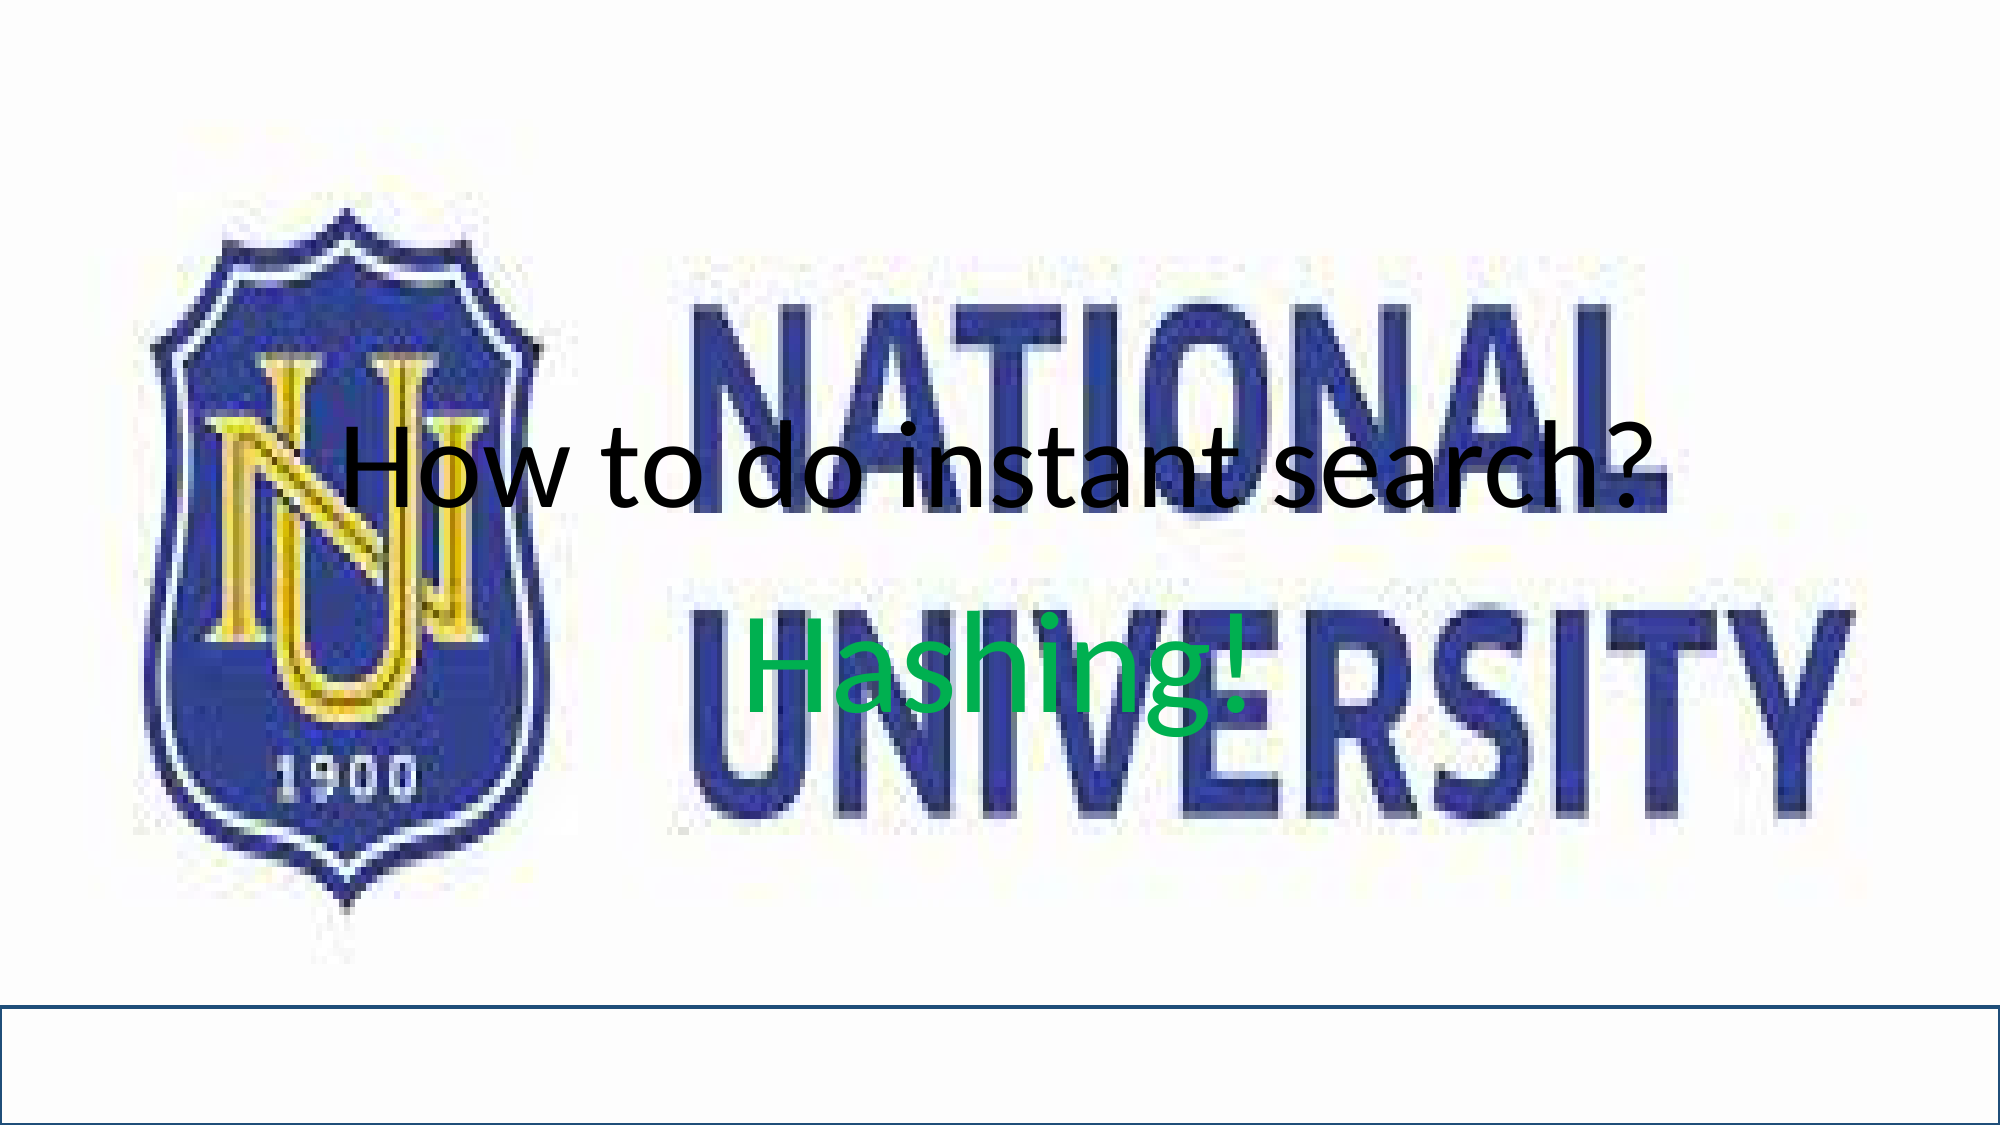

# How to do instant search?
Hashing!